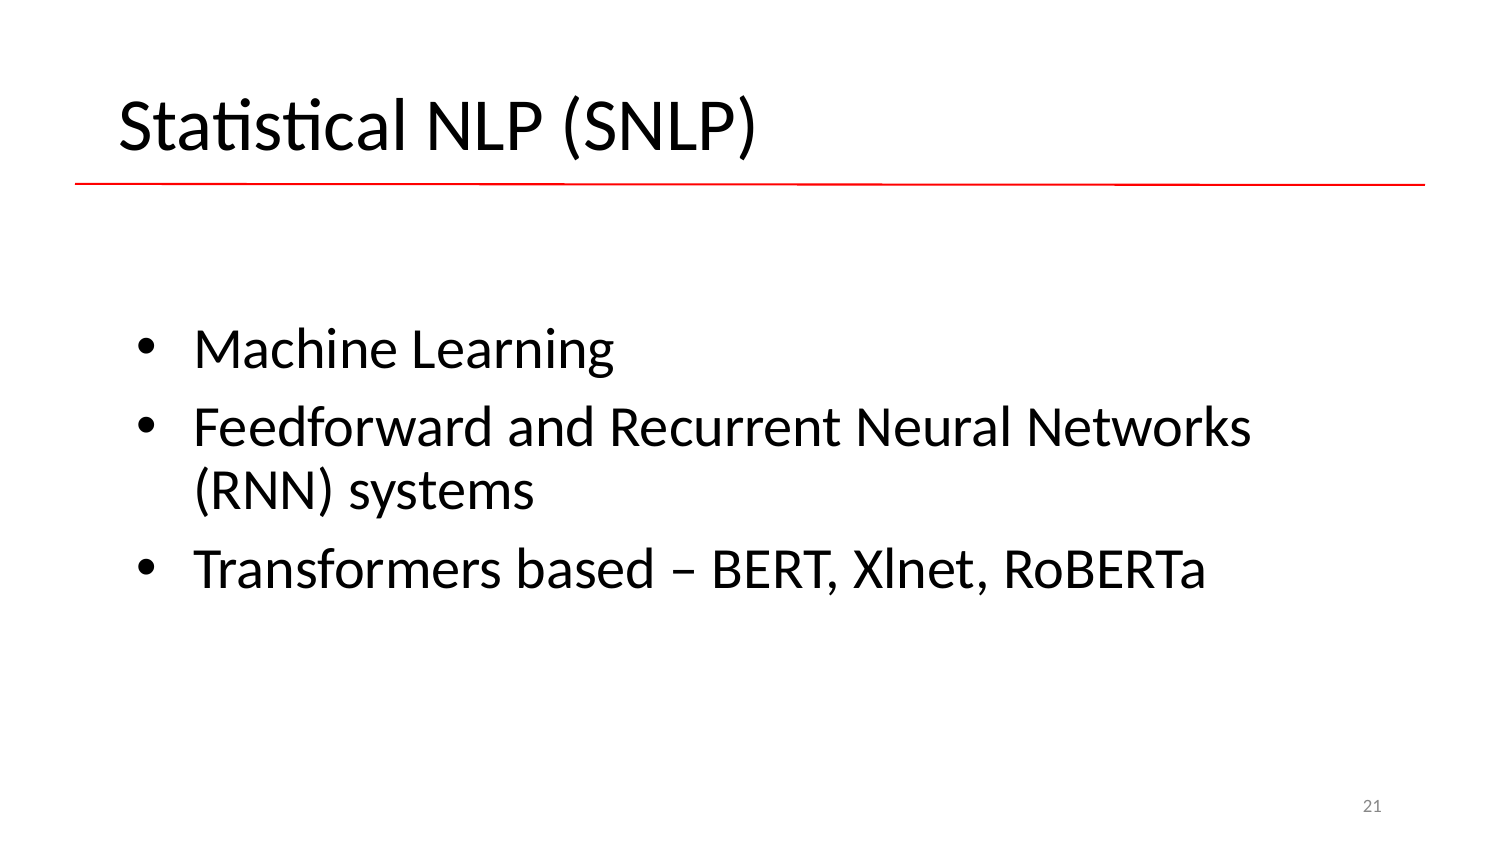

# Statistical NLP (SNLP)

Machine Learning
Feedforward and Recurrent Neural Networks (RNN) systems
Transformers based – BERT, Xlnet, RoBERTa
21